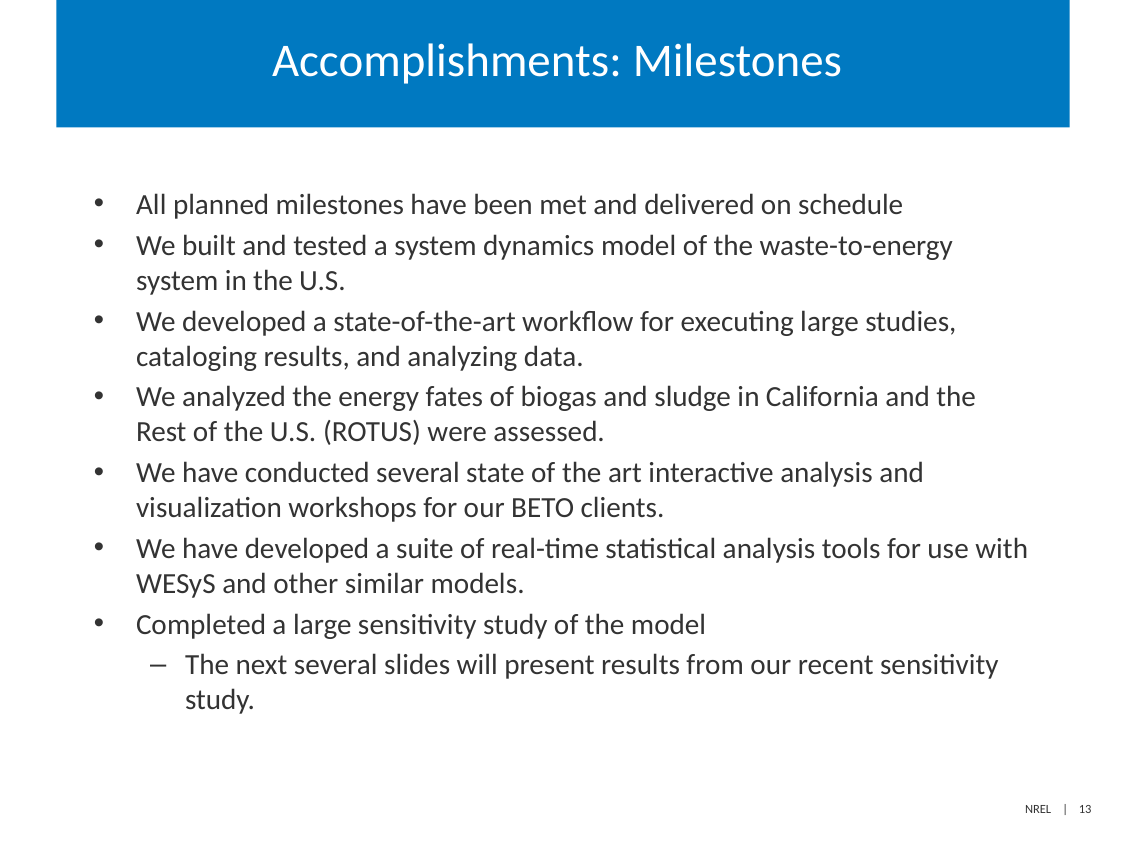

# Accomplishments: Milestones
All planned milestones have been met and delivered on schedule
We built and tested a system dynamics model of the waste-to-energy system in the U.S.
We developed a state-of-the-art workflow for executing large studies, cataloging results, and analyzing data.
We analyzed the energy fates of biogas and sludge in California and the Rest of the U.S. (ROTUS) were assessed.
We have conducted several state of the art interactive analysis and visualization workshops for our BETO clients.
We have developed a suite of real-time statistical analysis tools for use with WESyS and other similar models.
Completed a large sensitivity study of the model
The next several slides will present results from our recent sensitivity study.